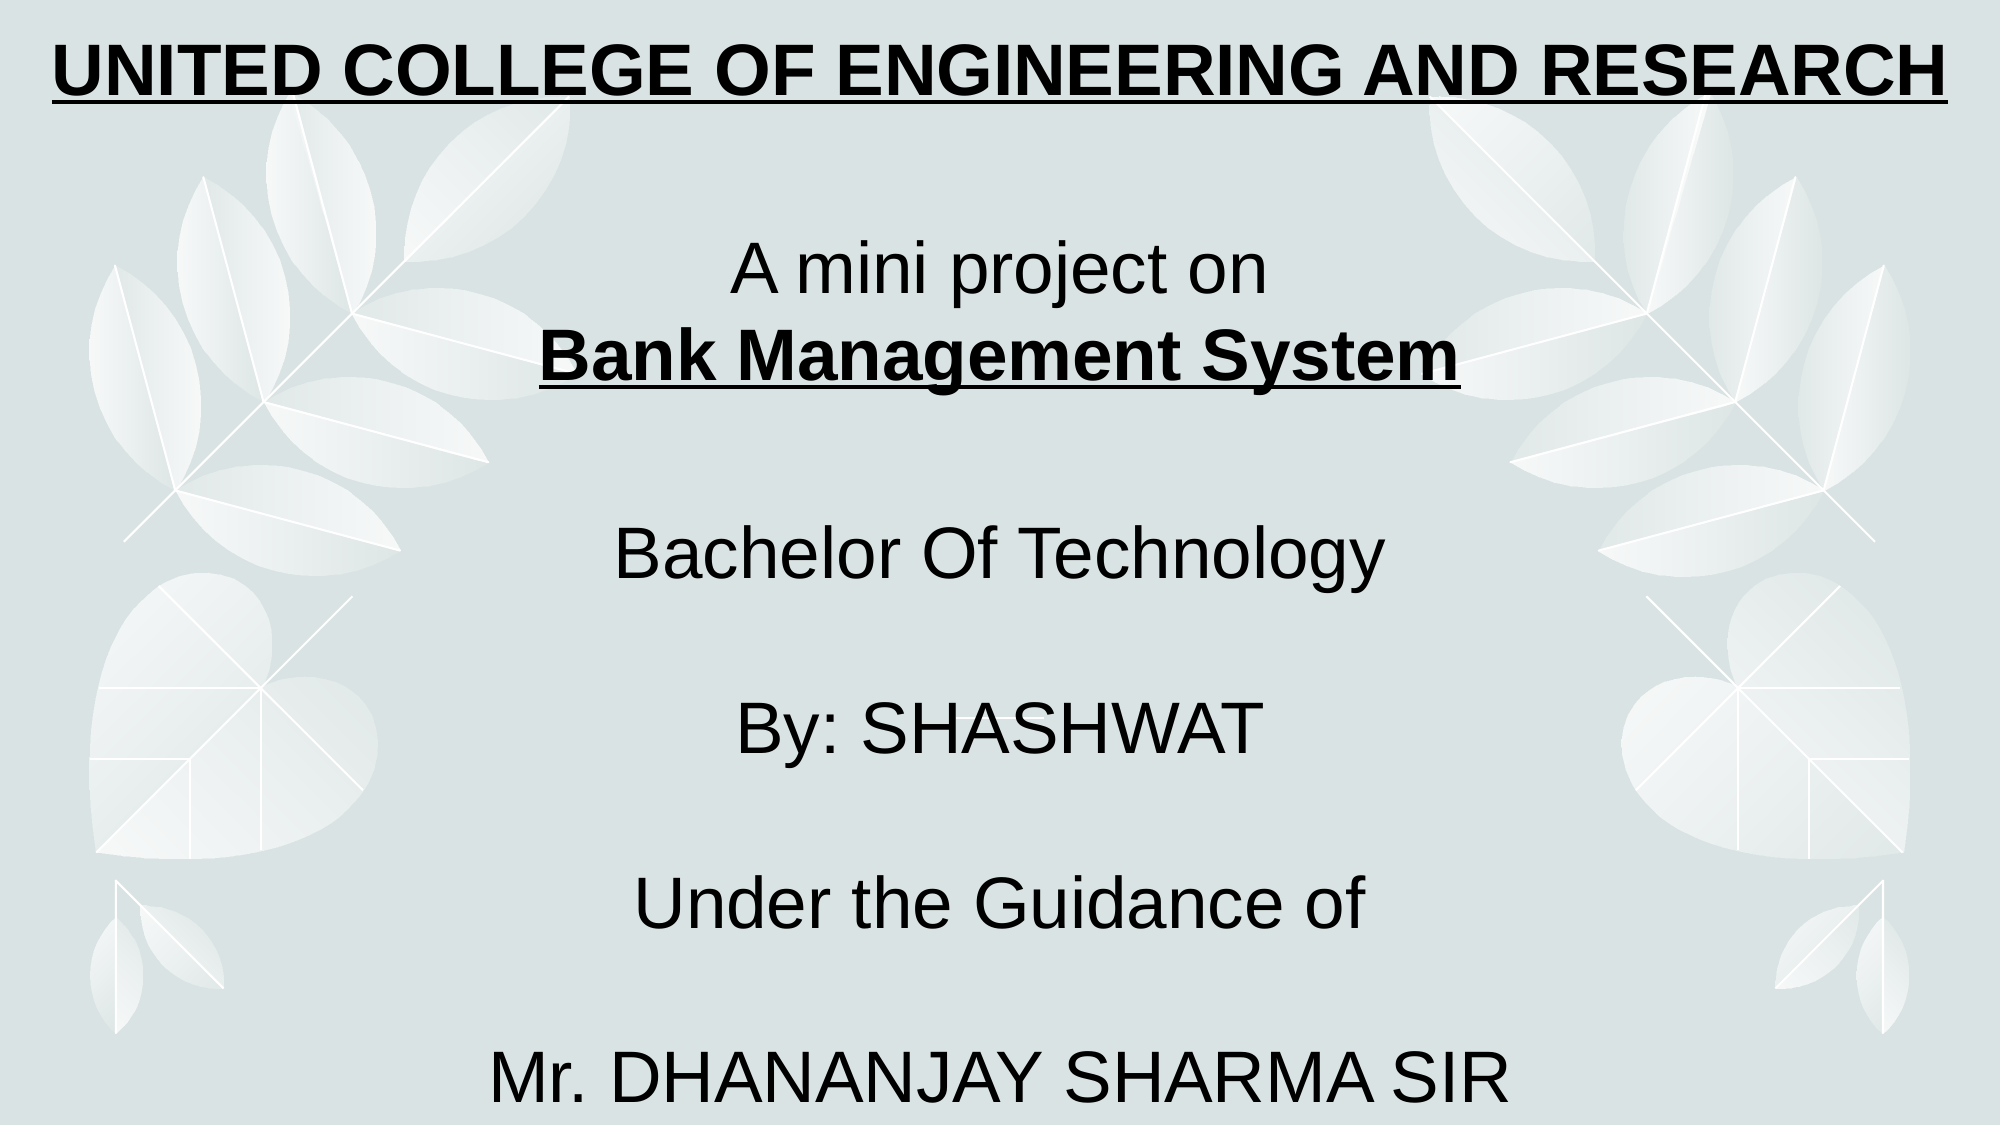

# UNITED COLLEGE OF ENGINEERING AND RESEARCH A mini project on Bank Management System Bachelor Of Technology By: SHASHWAT Under the Guidance of Mr. DHANANJAY SHARMA SIR